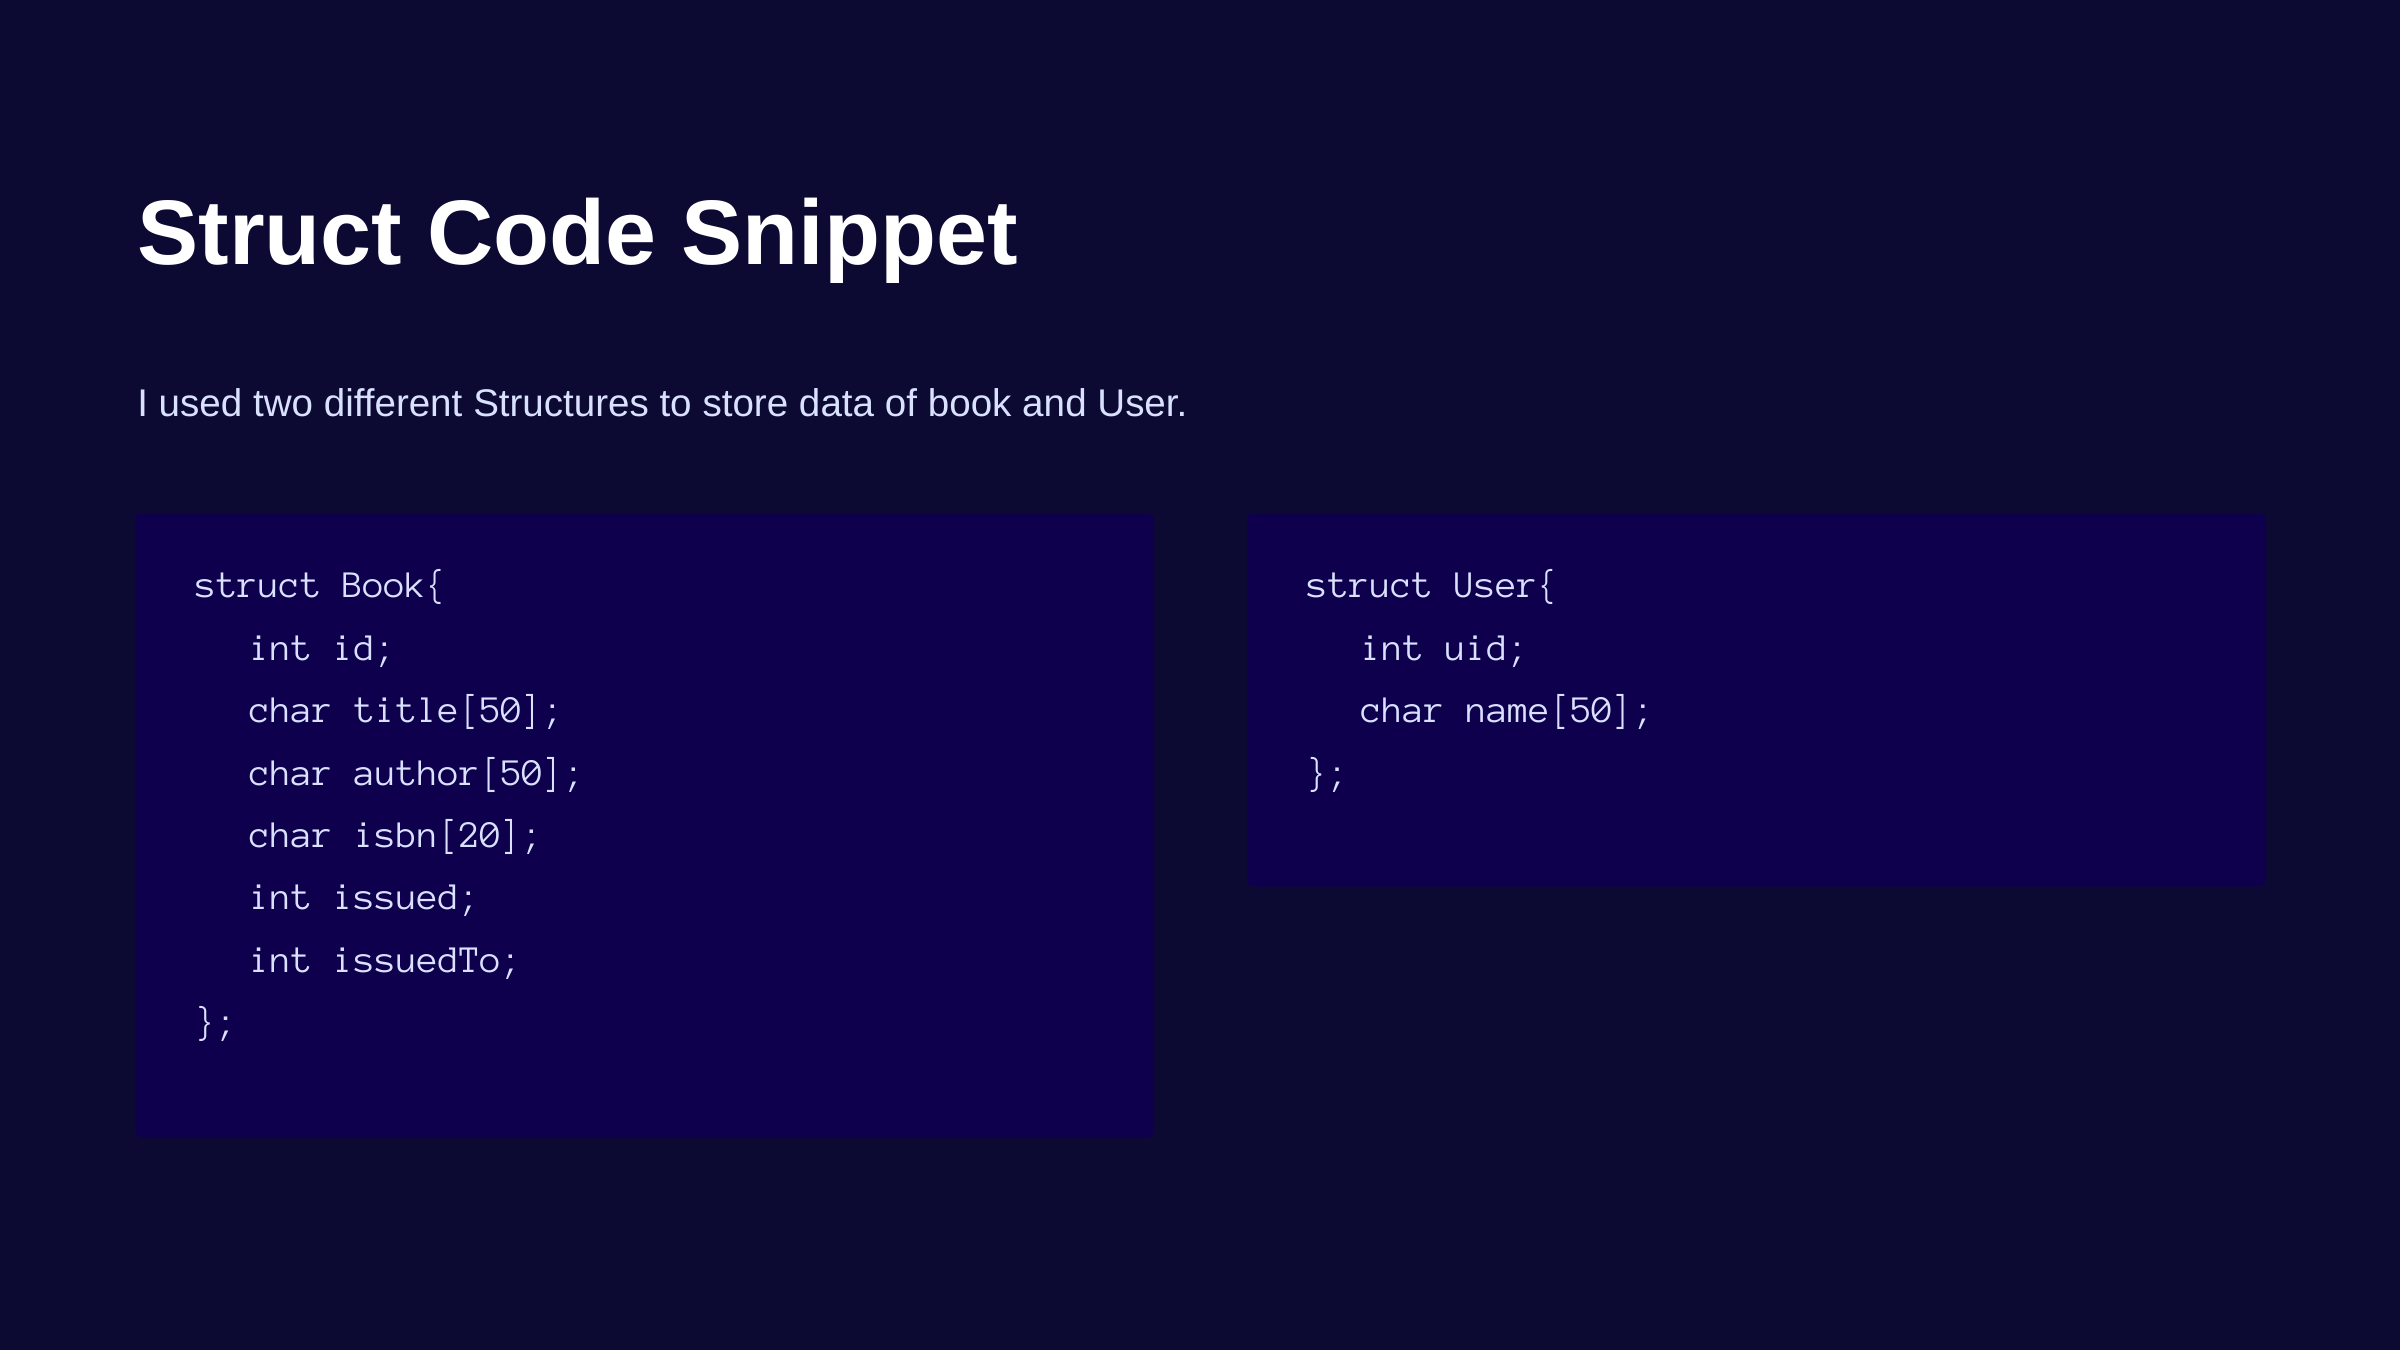

Struct Code Snippet
I used two different Structures to store data of book and User.

 struct Book{
int id;
char title[50];
char author[50];
char isbn[20];
int issued;
int issuedTo;
 };
 struct User{
int uid;
char name[50];
 };